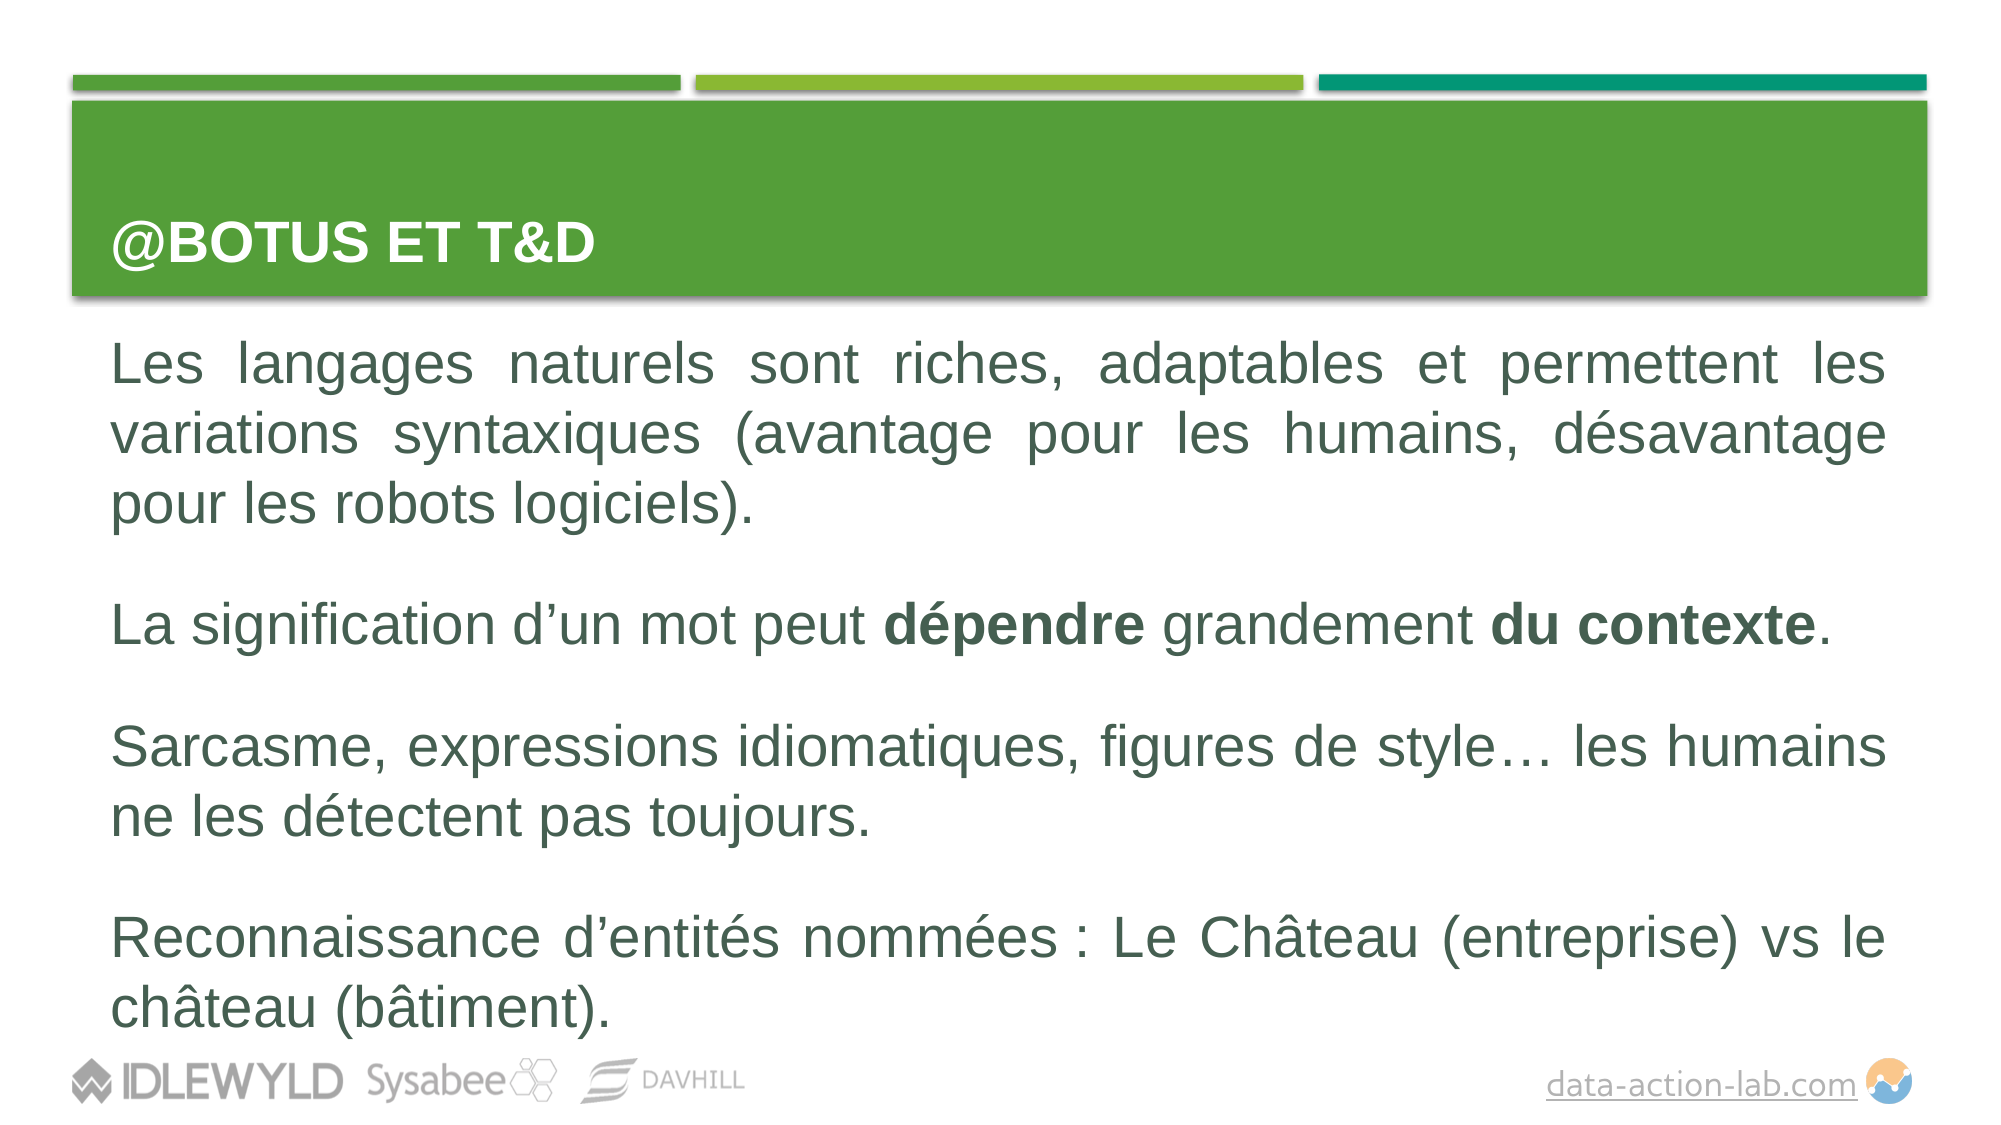

# @BOTUS ET T&D
Les langages naturels sont riches, adaptables et permettent les variations syntaxiques (avantage pour les humains, désavantage pour les robots logiciels).

La signification d’un mot peut dépendre grandement du contexte.

Sarcasme, expressions idiomatiques, figures de style… les humains ne les détectent pas toujours.

Reconnaissance d’entités nommées : Le Château (entreprise) vs le château (bâtiment).